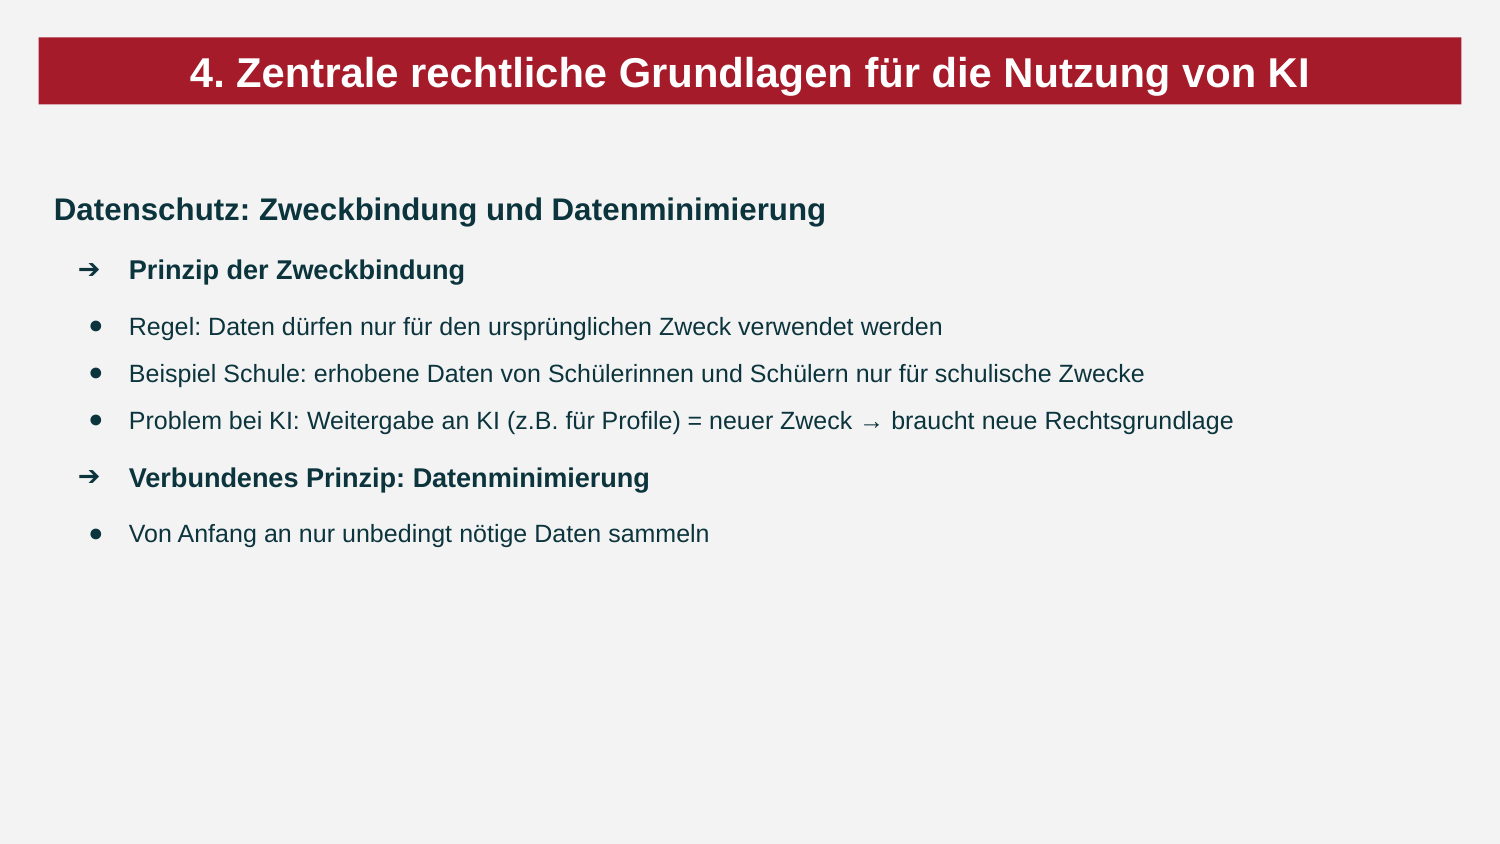

4. Zentrale rechtliche Grundlagen für die Nutzung von KI
Datenschutz: Zweckbindung und Datenminimierung
Prinzip der Zweckbindung
Regel: Daten dürfen nur für den ursprünglichen Zweck verwendet werden
Beispiel Schule: erhobene Daten von Schülerinnen und Schülern nur für schulische Zwecke
Problem bei KI: Weitergabe an KI (z.B. für Profile) = neuer Zweck → braucht neue Rechtsgrundlage
Verbundenes Prinzip: Datenminimierung
Von Anfang an nur unbedingt nötige Daten sammeln